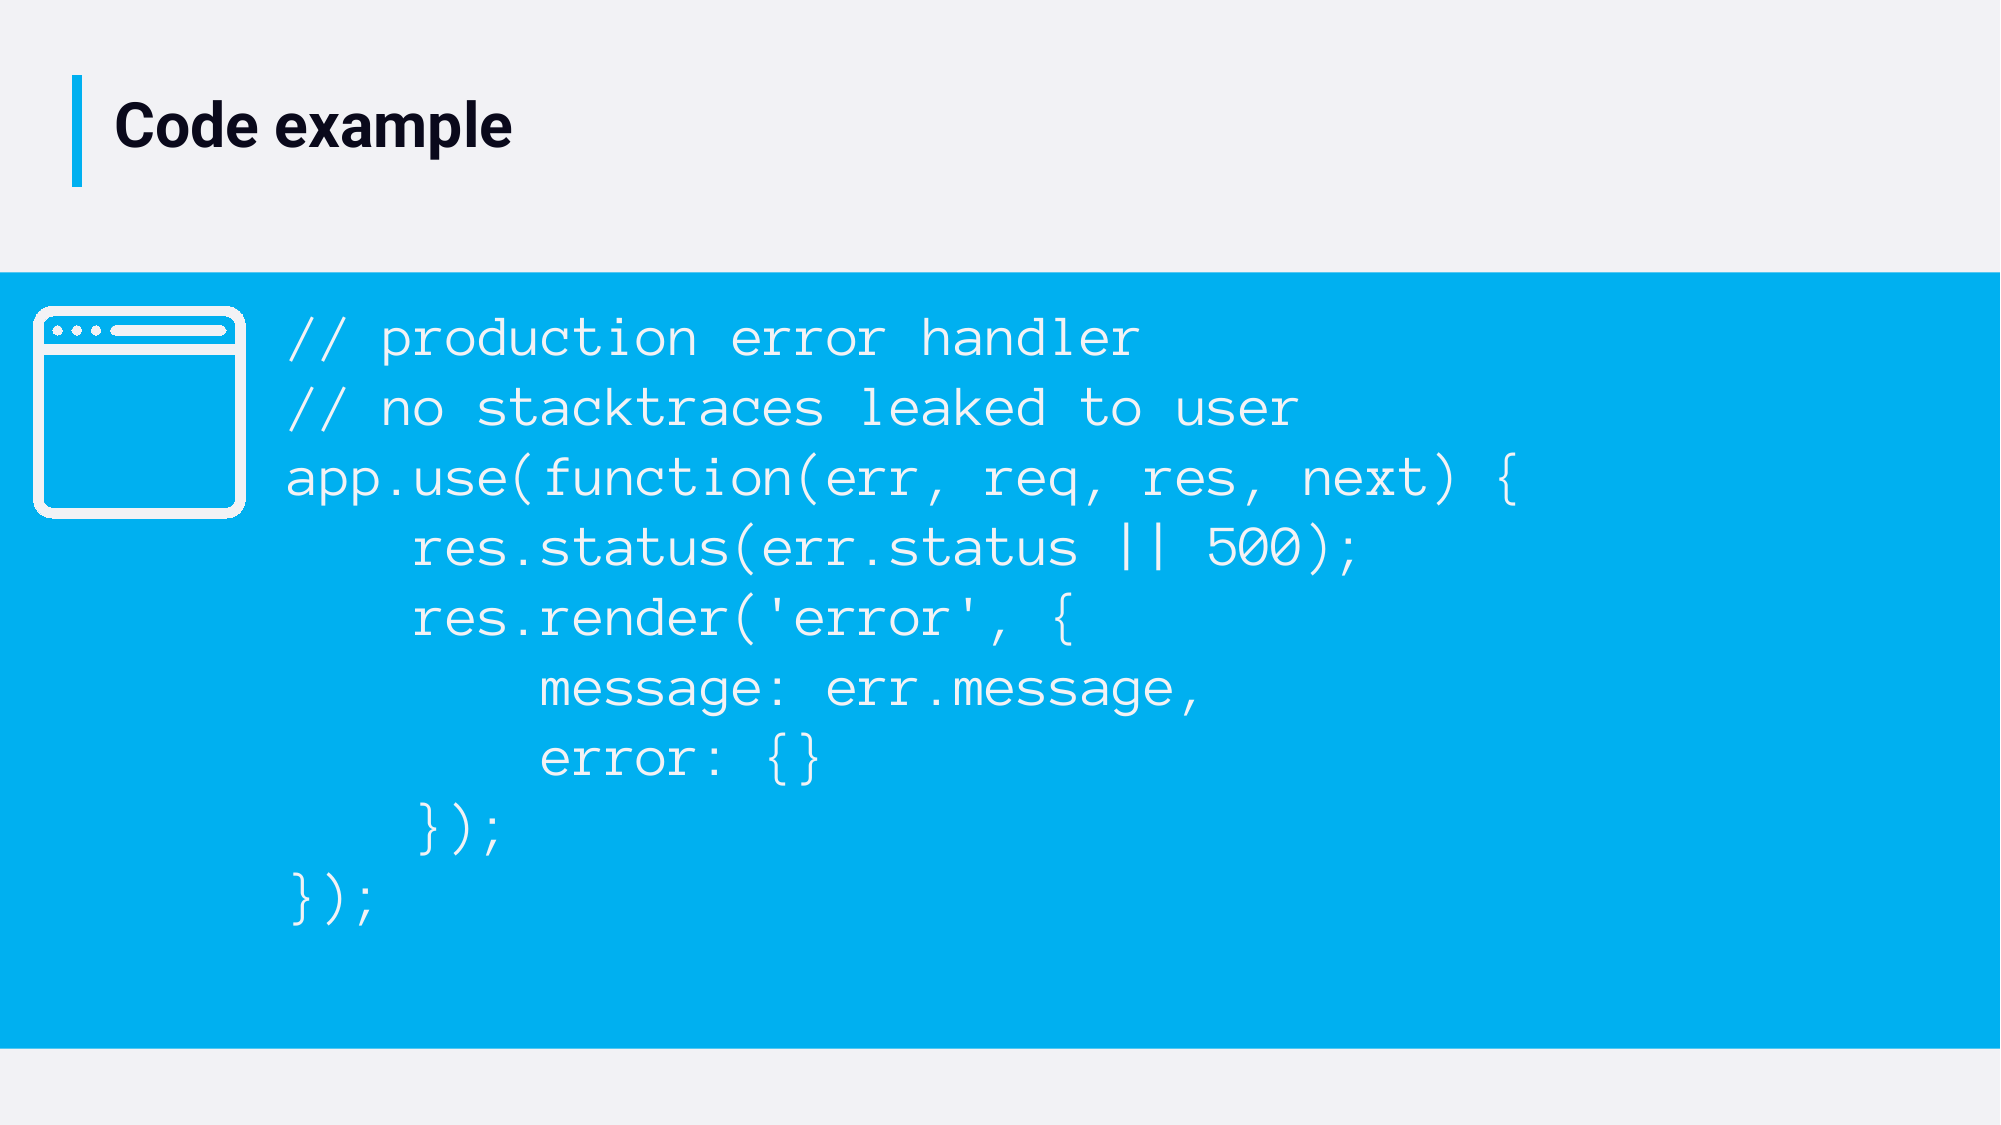

# Code example

// production error handler
// no stacktraces leaked to user
app.use(function(err, req, res, next) {
    res.status(err.status || 500);
    res.render('error', {
        message: err.message,
        error: {}
    });
});